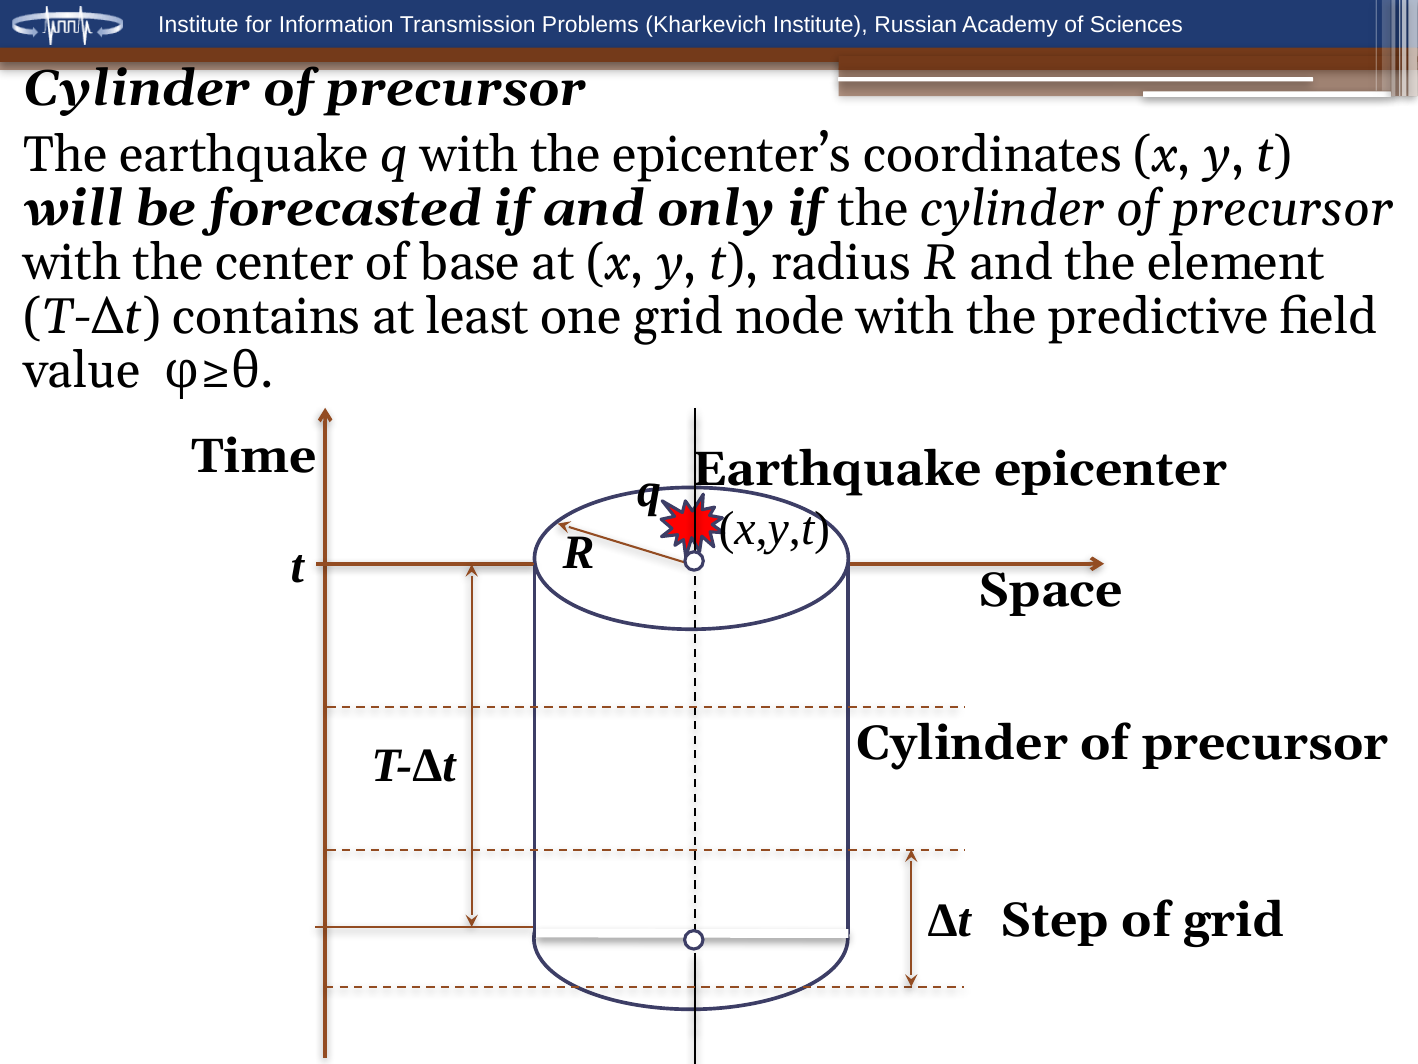

Cylinder of precursor
The earthquake q with the epicenter’s coordinates (x, y, t)  will be forecasted if and only if the cylinder of precursor with the center of base at (x, y, t), radius R and the element  (T-Δt) contains at least one grid node with the predictive field value  φ≥θ.

Time
Earthquake epicenter
q

(x,y,t)

R
t
Space

Cylinder of precursor
T-Δt

Δt

Step of grid